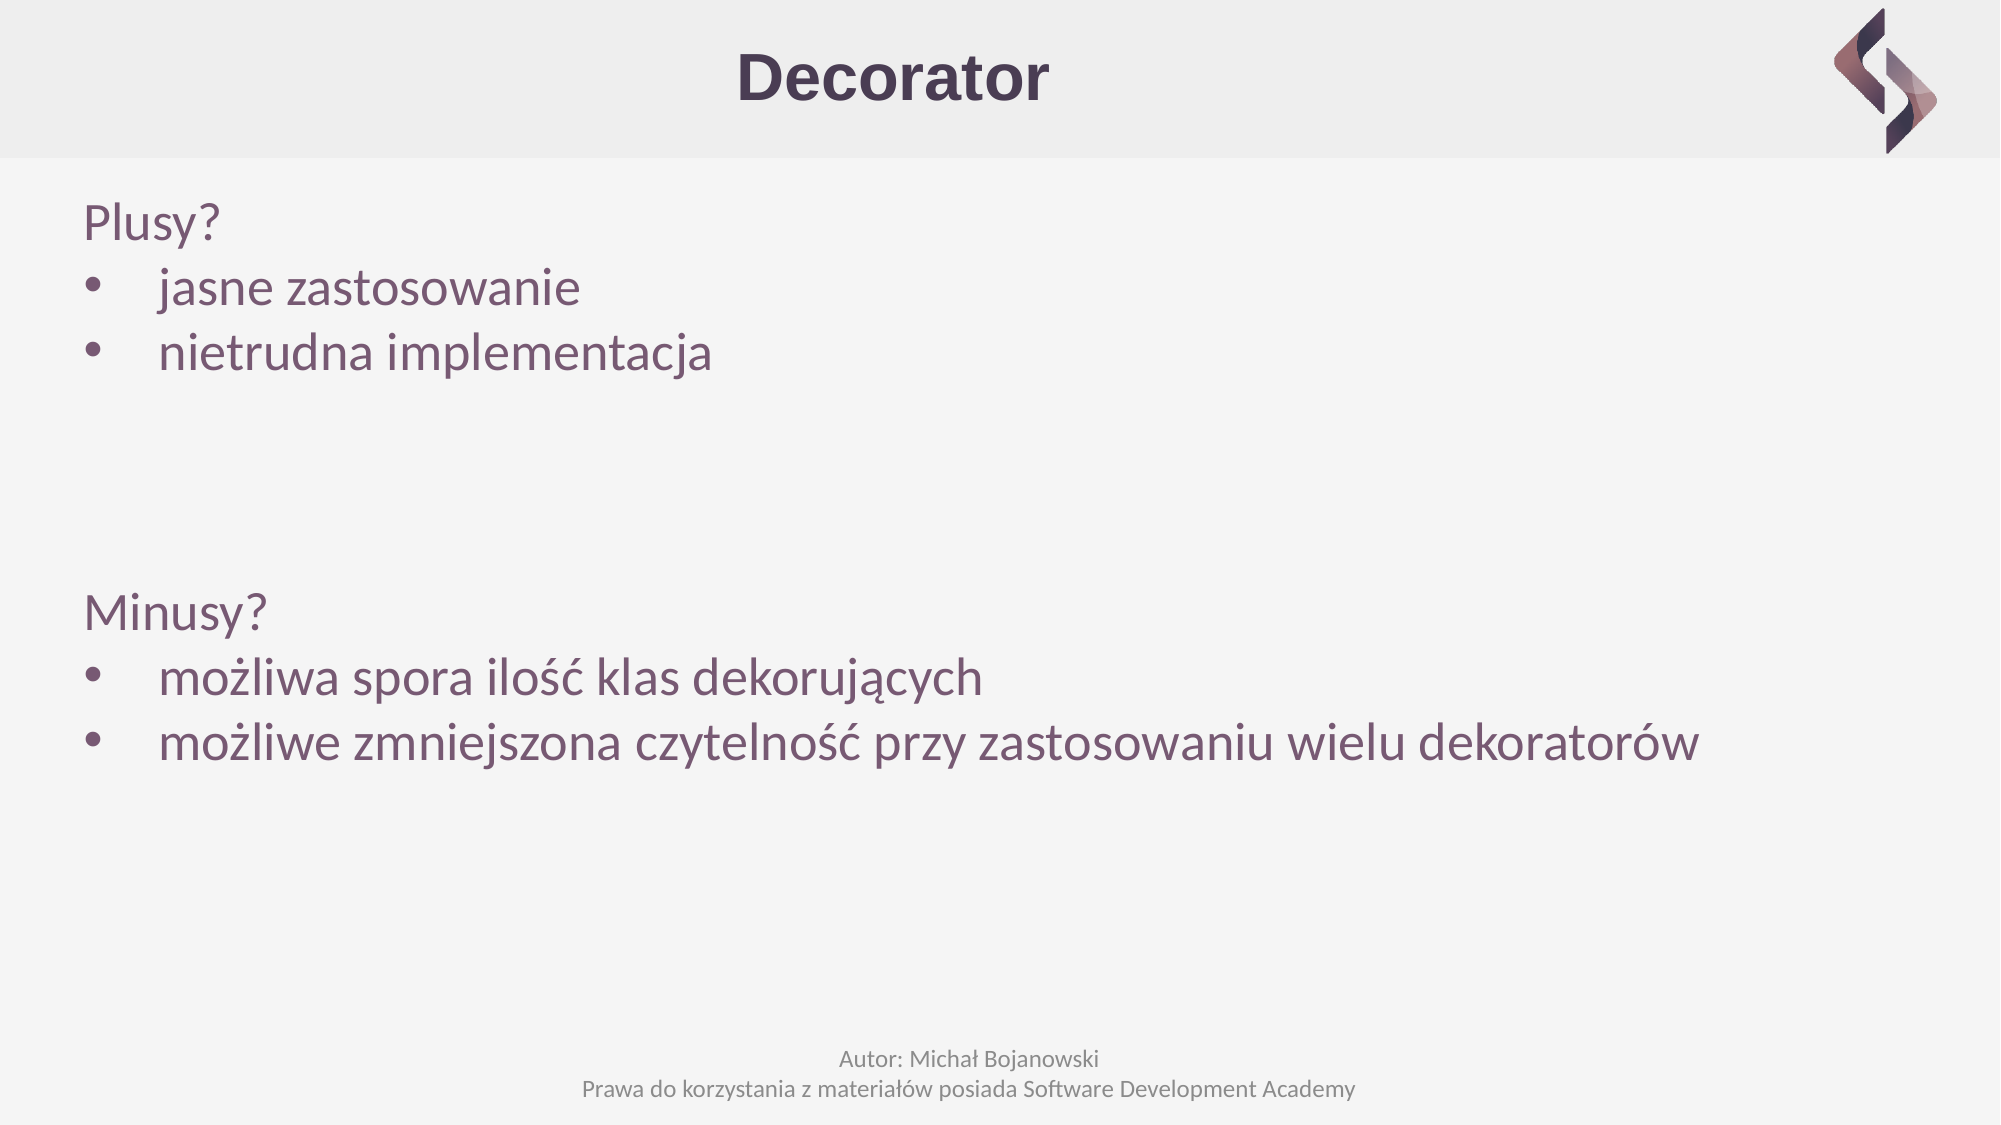

# Decorator
Plusy?
jasne zastosowanie
nietrudna implementacja

Minusy?
możliwa spora ilość klas dekorujących
możliwe zmniejszona czytelność przy zastosowaniu wielu dekoratorów

Autor: Michał Bojanowski
Prawa do korzystania z materiałów posiada Software Development Academy